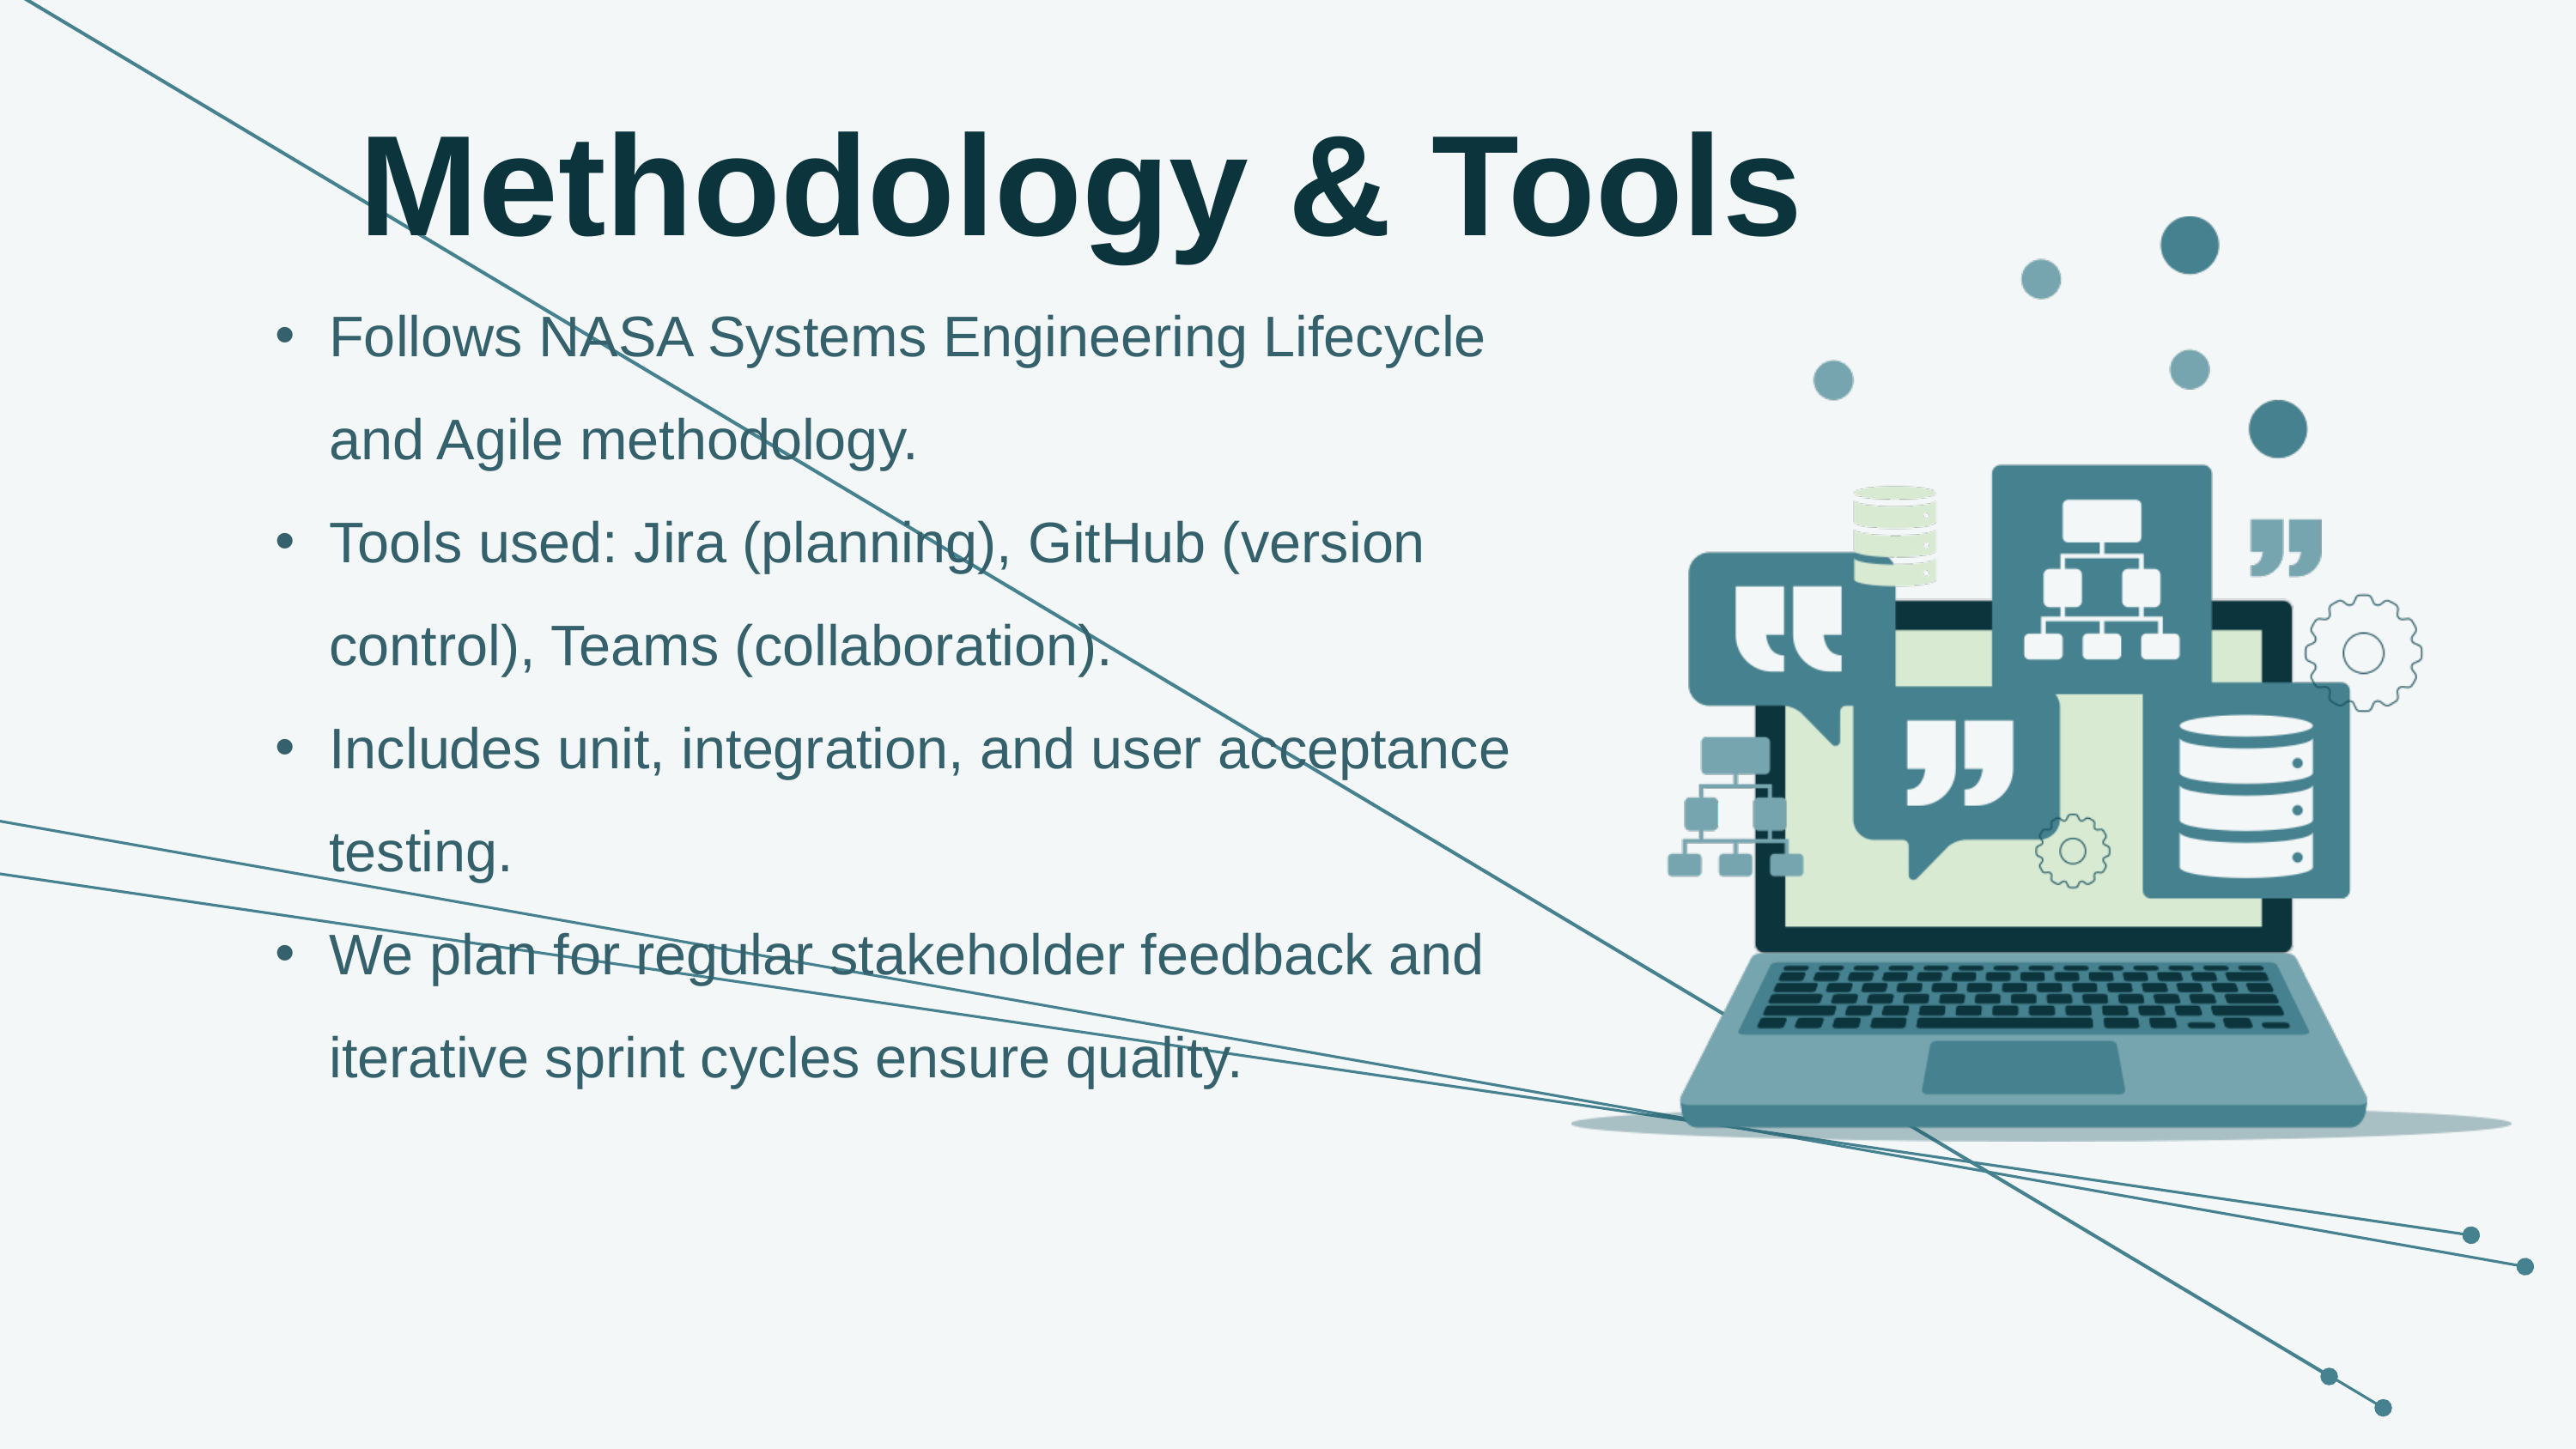

Methodology & Tools

Follows NASA Systems Engineering Lifecycle and Agile methodology.
Tools used: Jira (planning), GitHub (version control), Teams (collaboration).
Includes unit, integration, and user acceptance testing.
We plan for regular stakeholder feedback and iterative sprint cycles ensure quality.